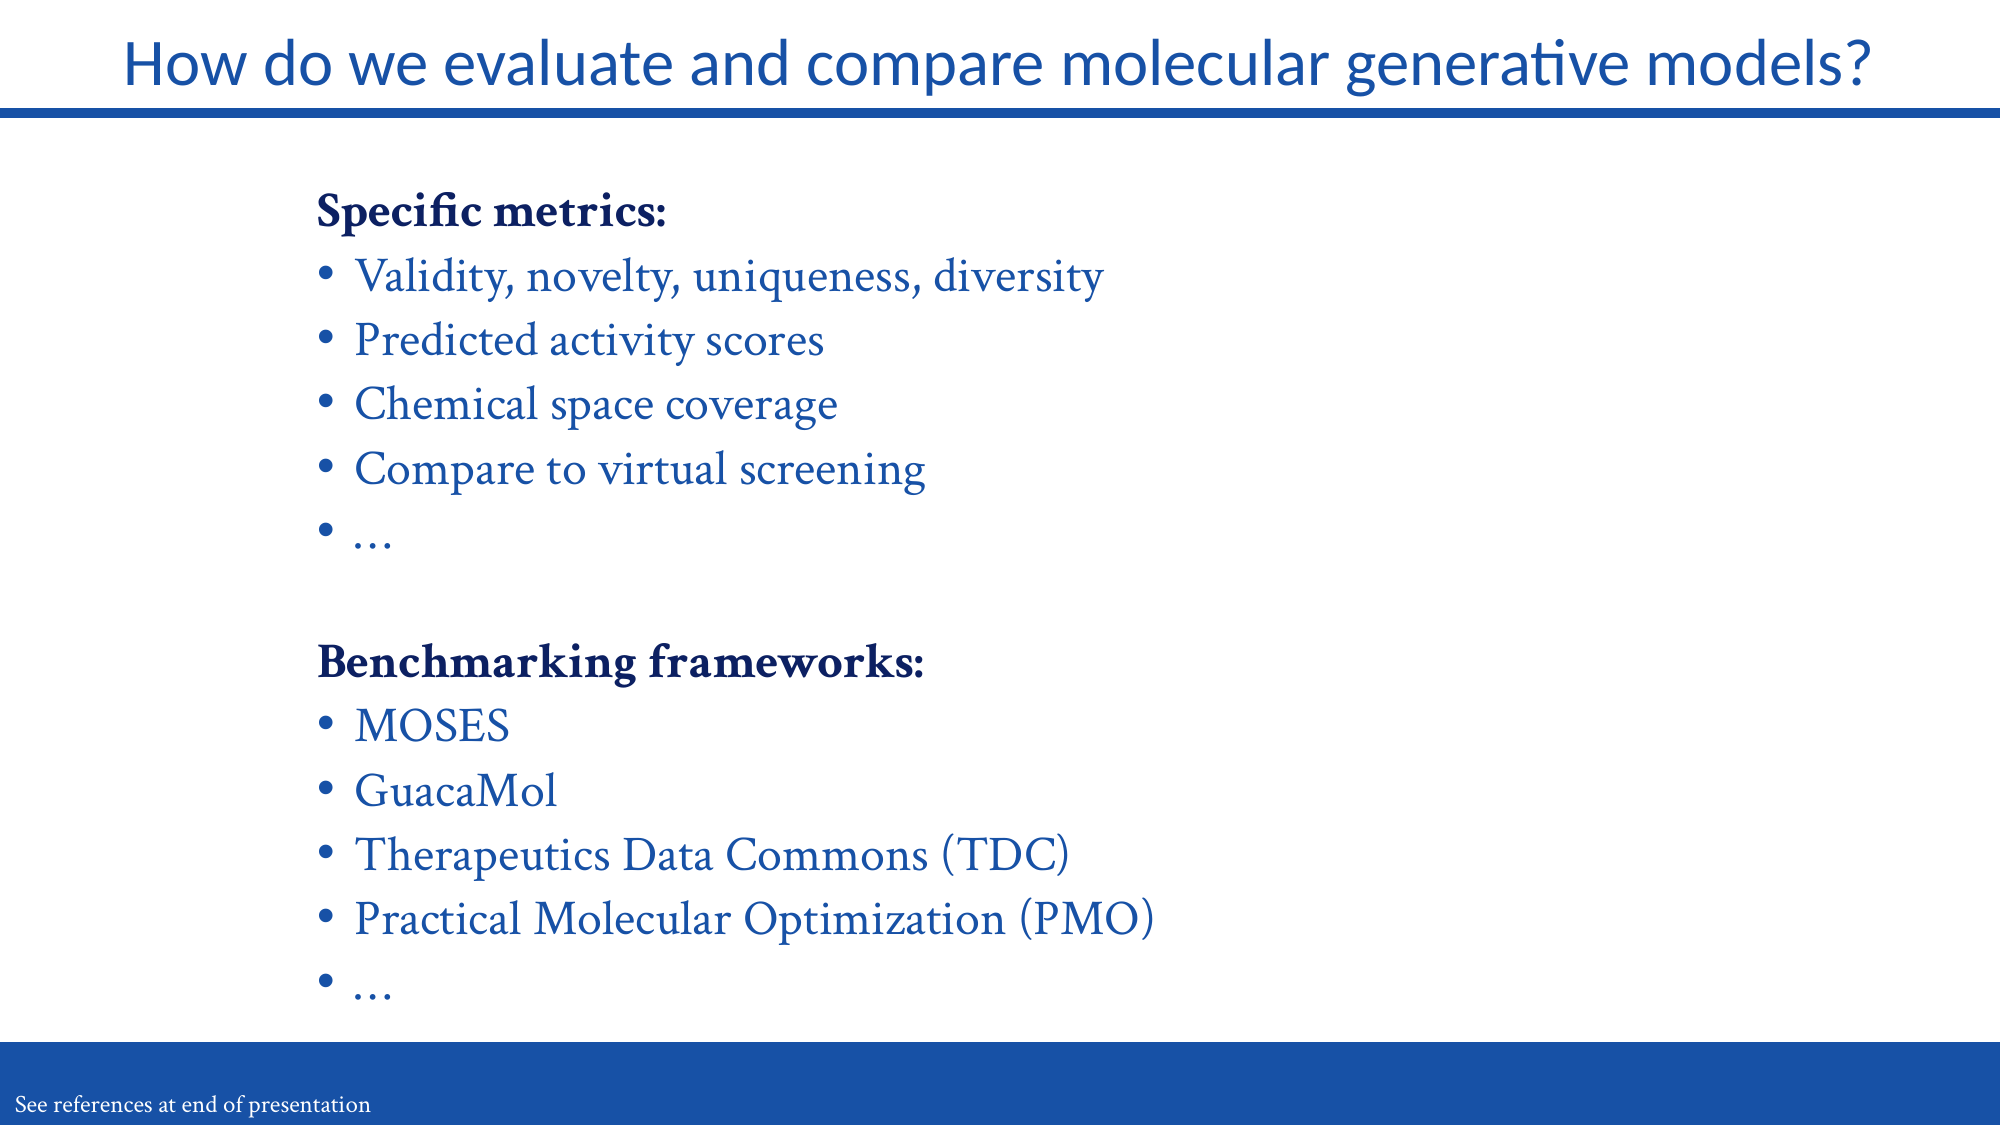

How do we evaluate and compare molecular generative models?

Specific metrics:
Validity, novelty, uniqueness, diversity
Predicted activity scores
Chemical space coverage
Compare to virtual screening
…

Benchmarking frameworks:
MOSES
GuacaMol
Therapeutics Data Commons (TDC)
Practical Molecular Optimization (PMO)
…

34
See references at end of presentation